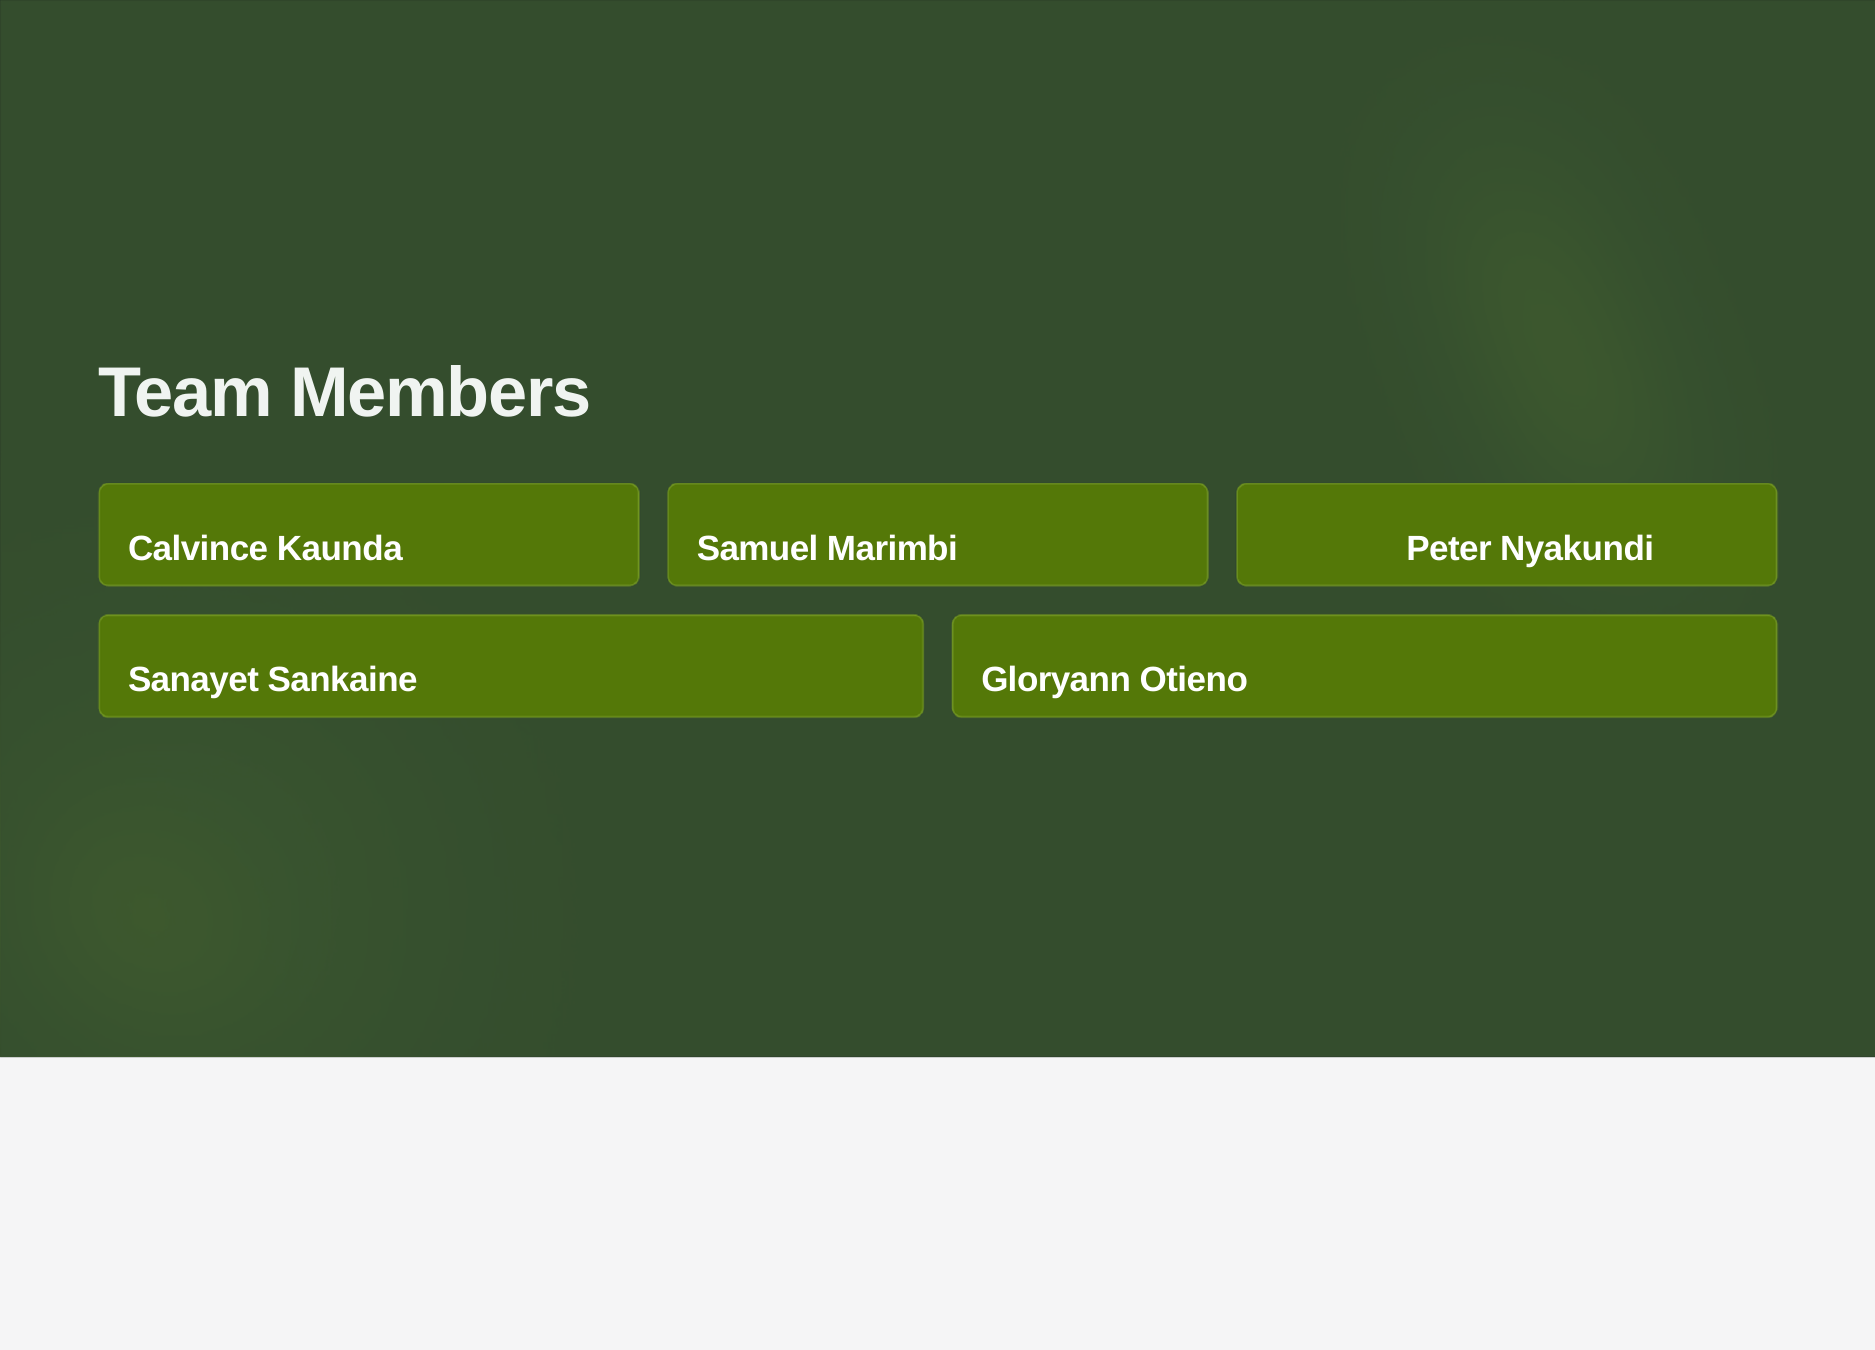

Team Members
Calvince Kaunda
Samuel Marimbi                                                 Peter Nyakundi
Sanayet Sankaine
Gloryann Otieno